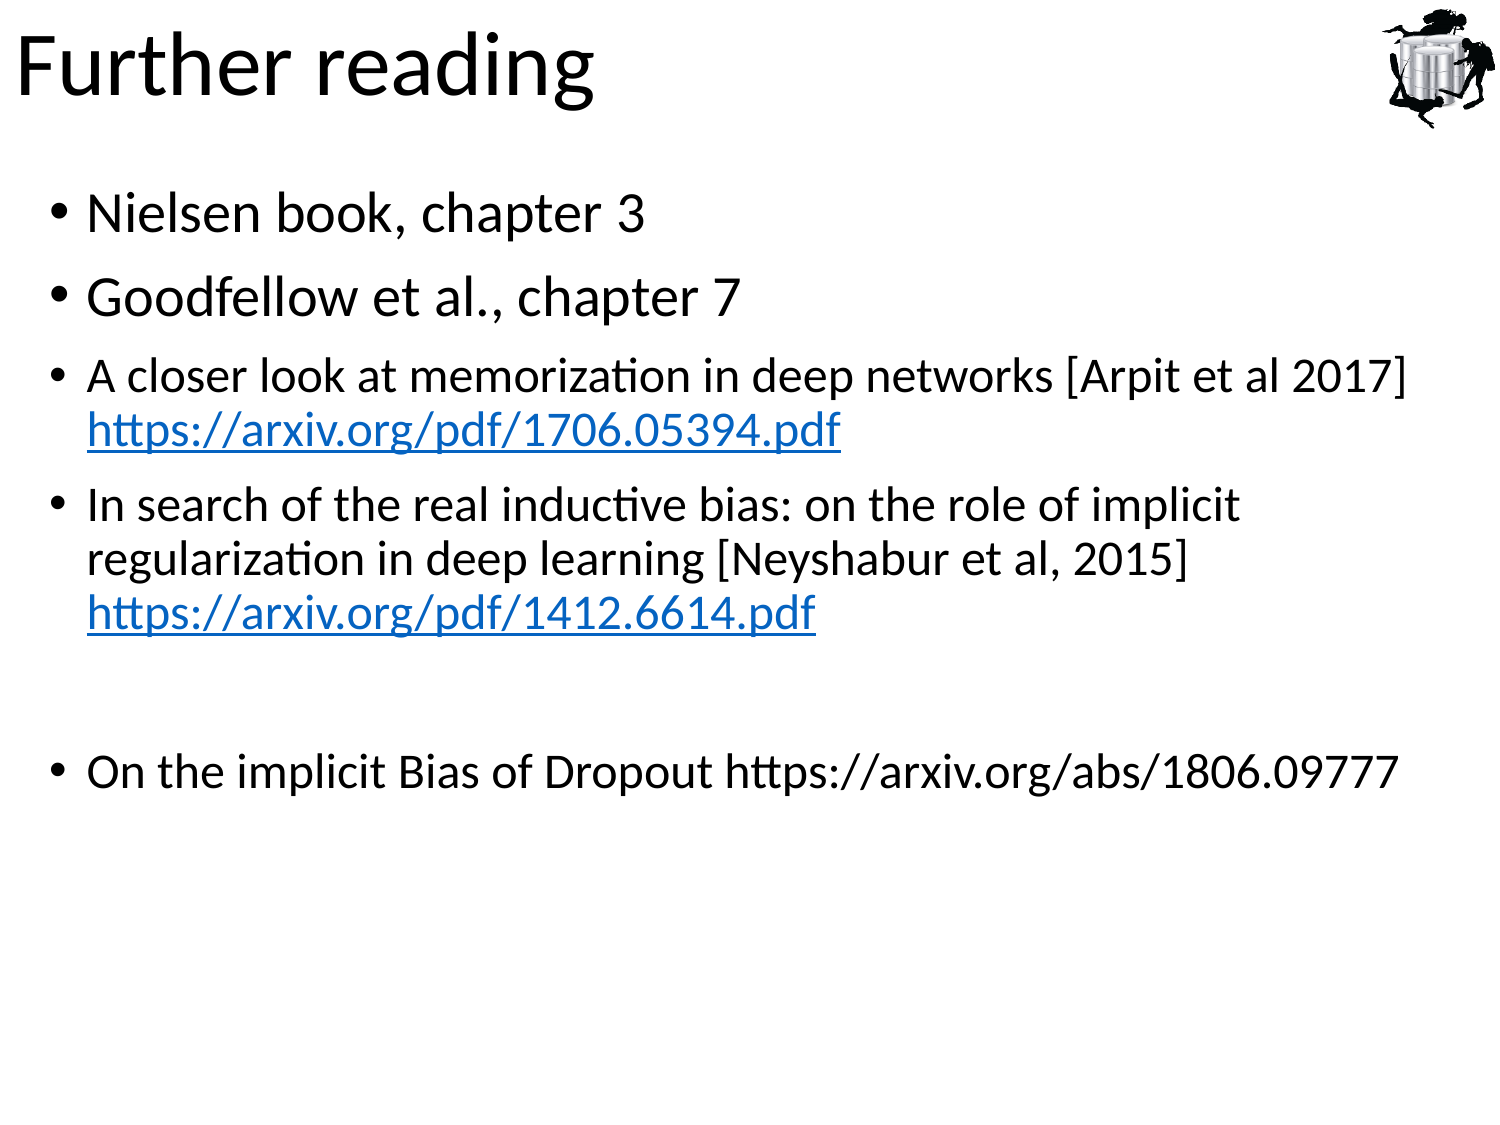

# Further reading
Nielsen book, chapter 3
Goodfellow et al., chapter 7
A closer look at memorization in deep networks [Arpit et al 2017] https://arxiv.org/pdf/1706.05394.pdf
In search of the real inductive bias: on the role of implicit regularization in deep learning [Neyshabur et al, 2015] https://arxiv.org/pdf/1412.6614.pdf

On the implicit Bias of Dropout https://arxiv.org/abs/1806.09777